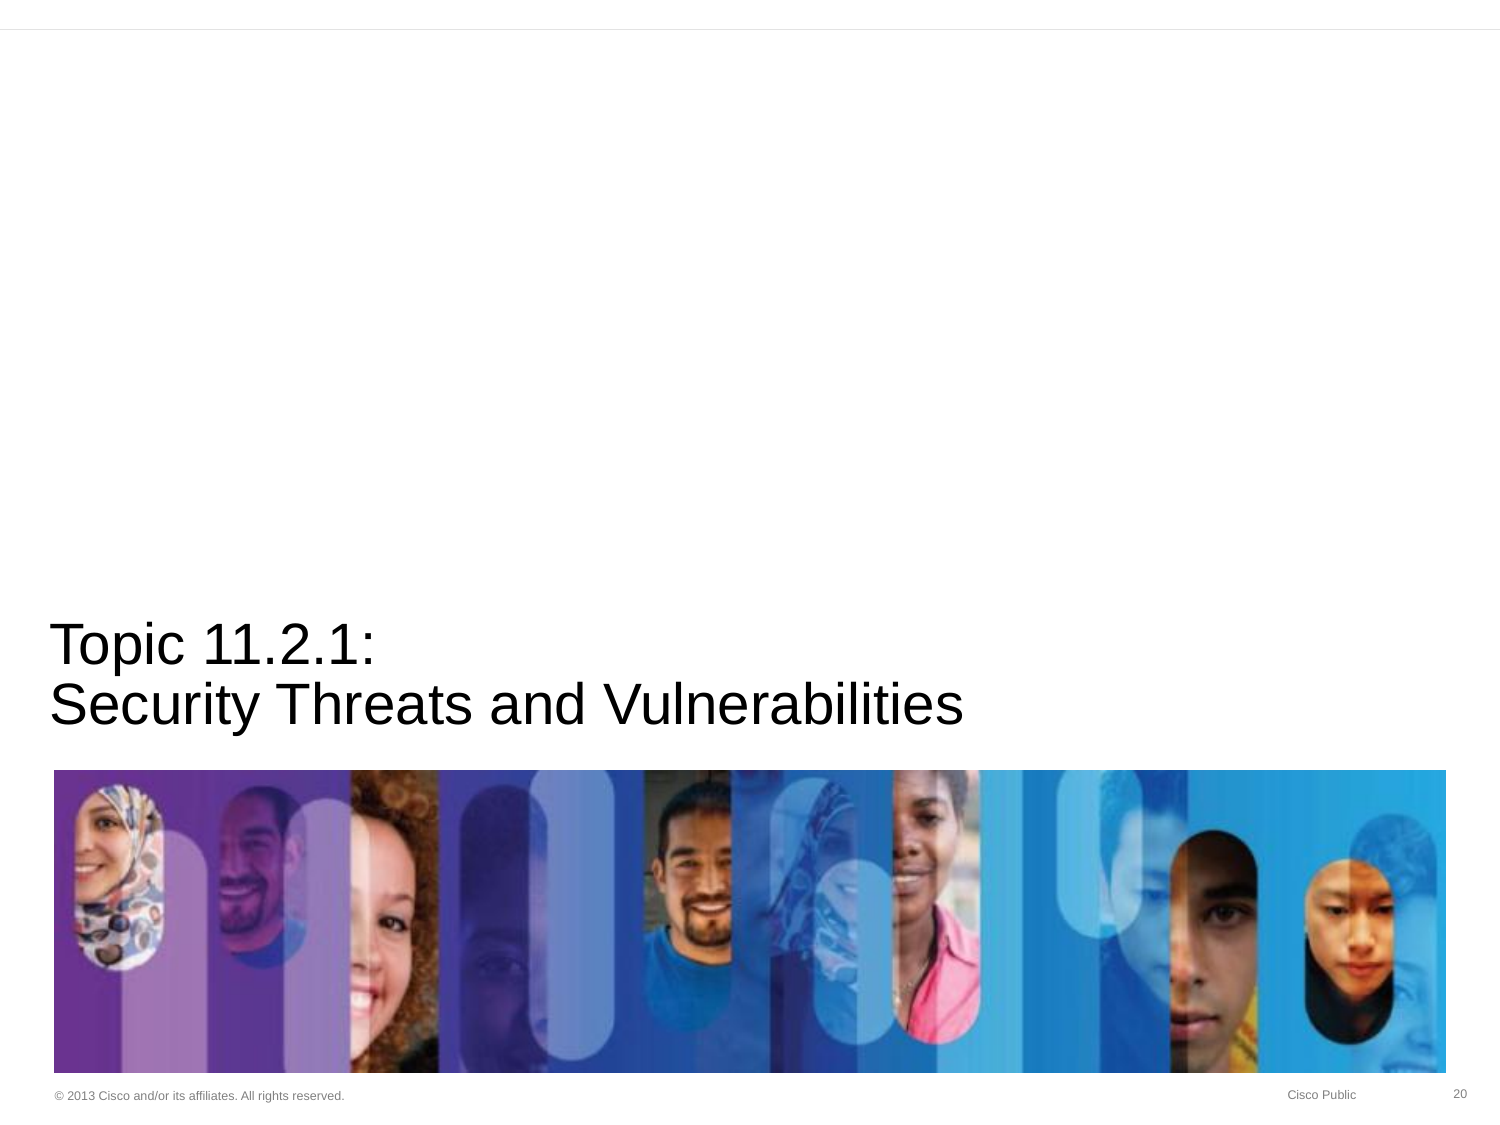

# Topic 11.2.1: Security Threats and Vulnerabilities